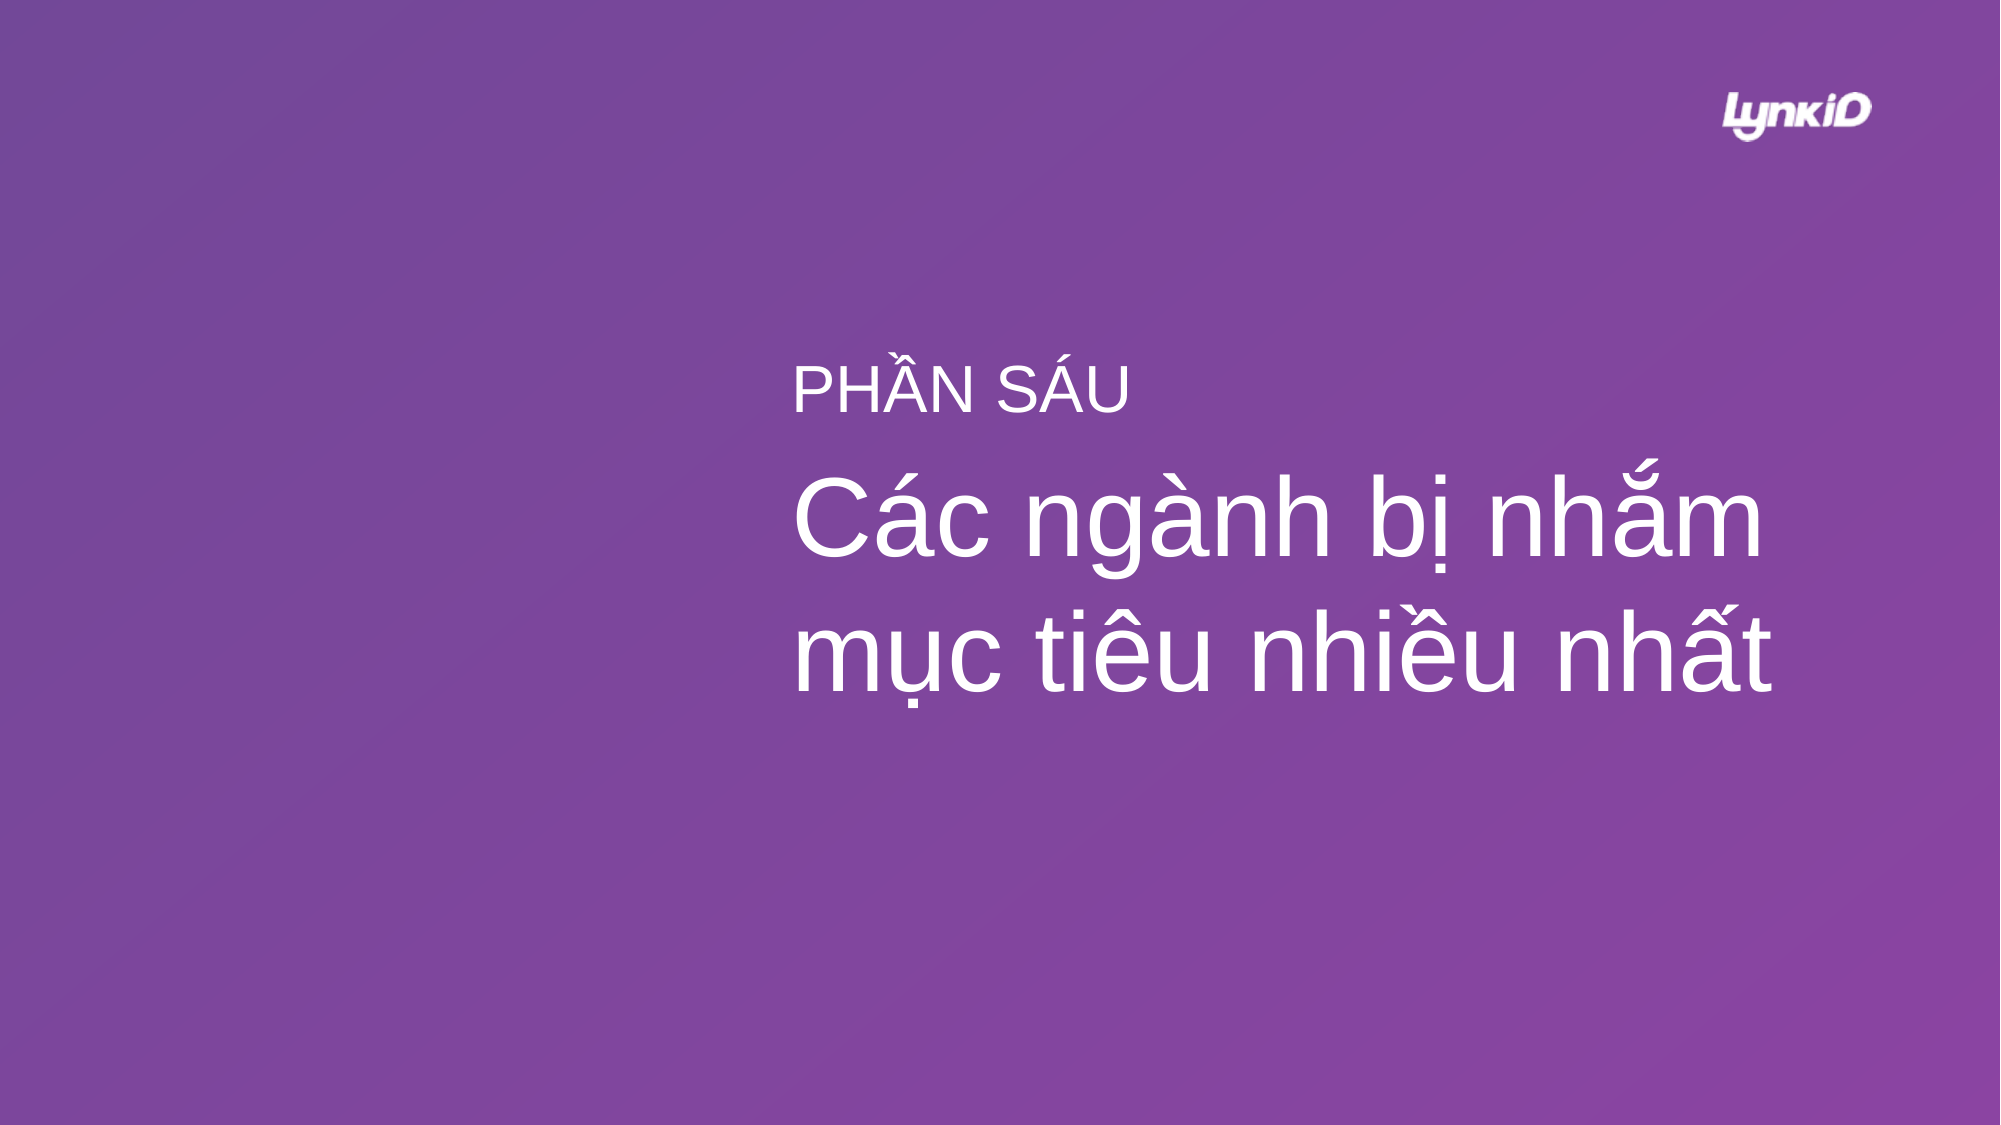

PHẦN SÁU
Các ngành bị nhắm mục tiêu nhiều nhất